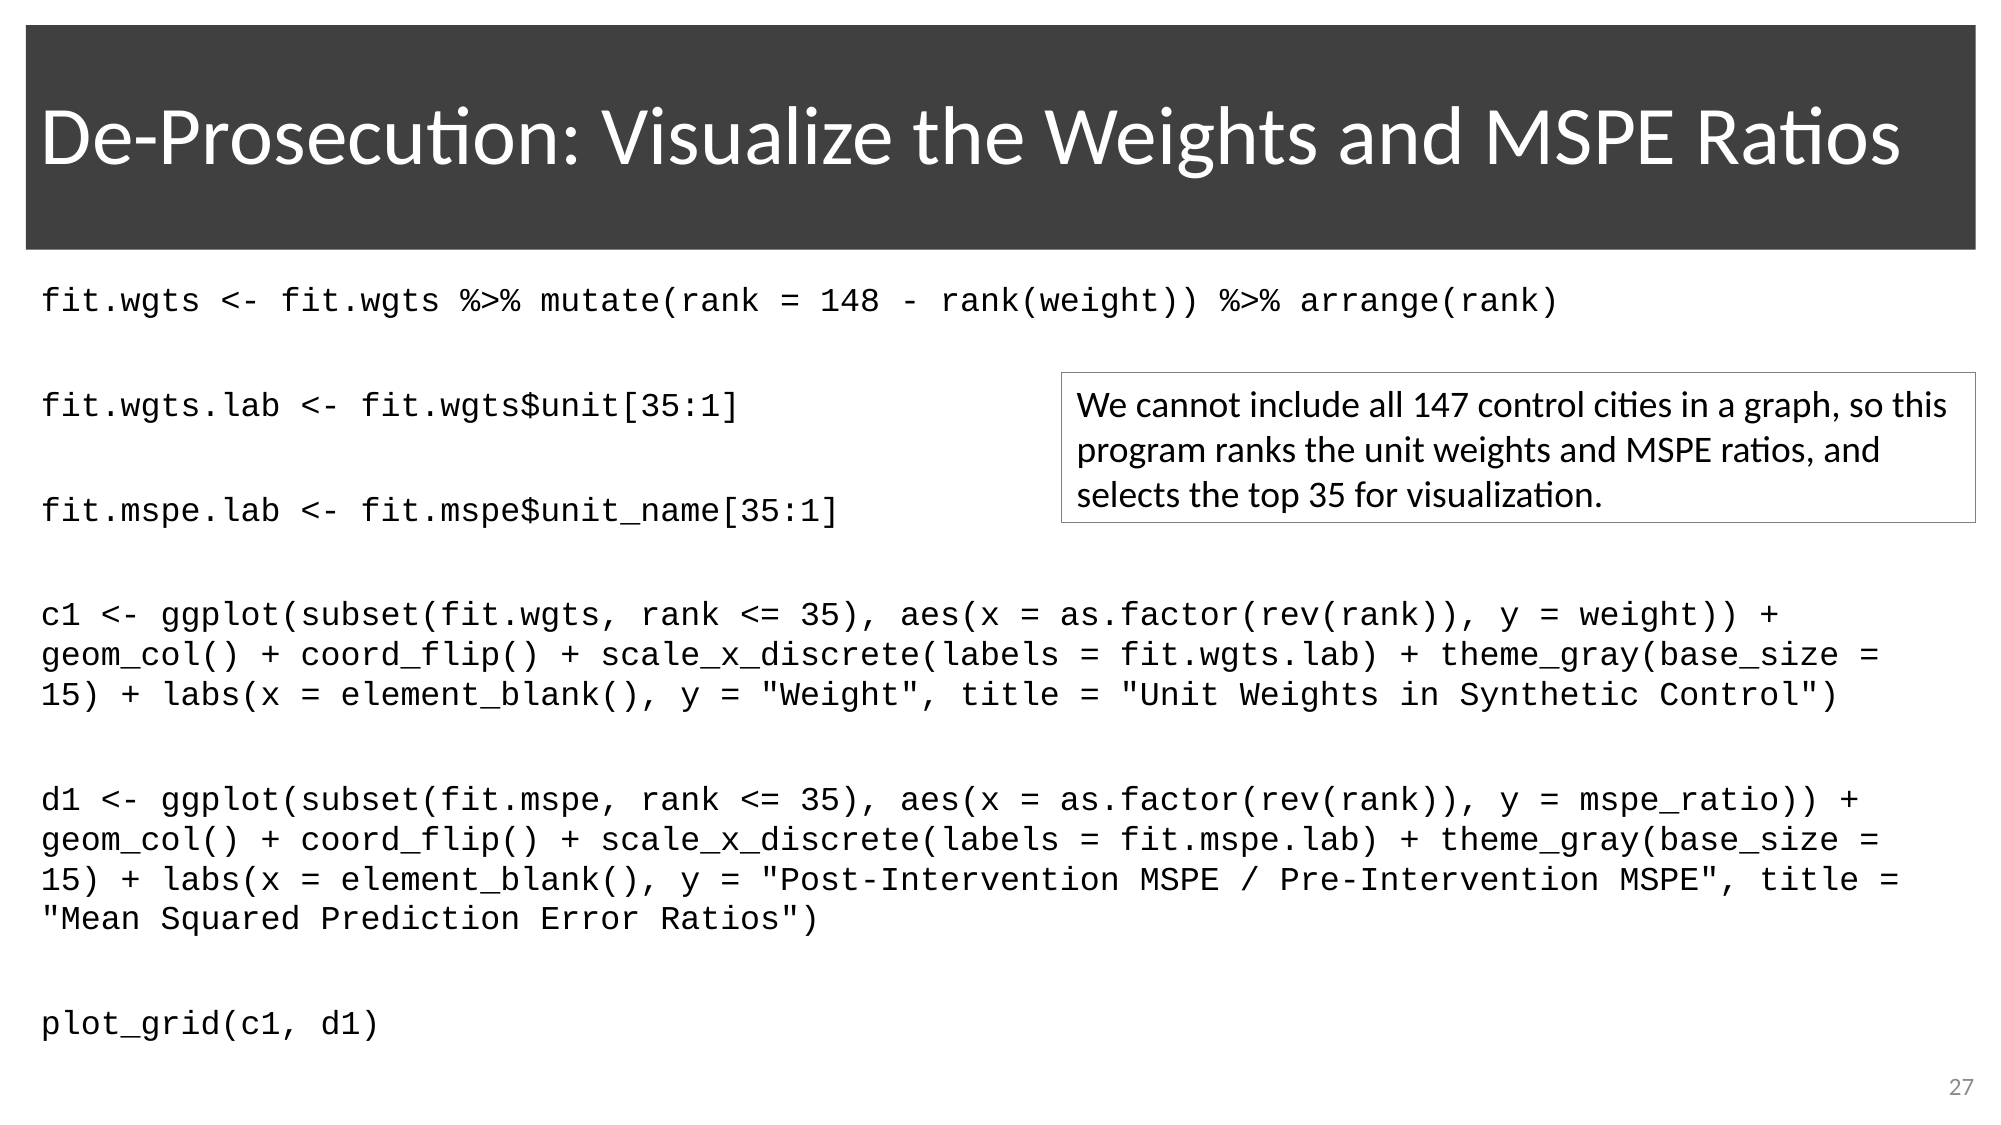

# De-Prosecution: Visualize the Weights and MSPE Ratios
fit.wgts <- fit.wgts %>% mutate(rank = 148 - rank(weight)) %>% arrange(rank)

fit.wgts.lab <- fit.wgts$unit[35:1]

fit.mspe.lab <- fit.mspe$unit_name[35:1]

c1 <- ggplot(subset(fit.wgts, rank <= 35), aes(x = as.factor(rev(rank)), y = weight)) + geom_col() + coord_flip() + scale_x_discrete(labels = fit.wgts.lab) + theme_gray(base_size = 15) + labs(x = element_blank(), y = "Weight", title = "Unit Weights in Synthetic Control")

d1 <- ggplot(subset(fit.mspe, rank <= 35), aes(x = as.factor(rev(rank)), y = mspe_ratio)) + geom_col() + coord_flip() + scale_x_discrete(labels = fit.mspe.lab) + theme_gray(base_size = 15) + labs(x = element_blank(), y = "Post-Intervention MSPE / Pre-Intervention MSPE", title = "Mean Squared Prediction Error Ratios")

plot_grid(c1, d1)
We cannot include all 147 control cities in a graph, so this program ranks the unit weights and MSPE ratios, and selects the top 35 for visualization.
27